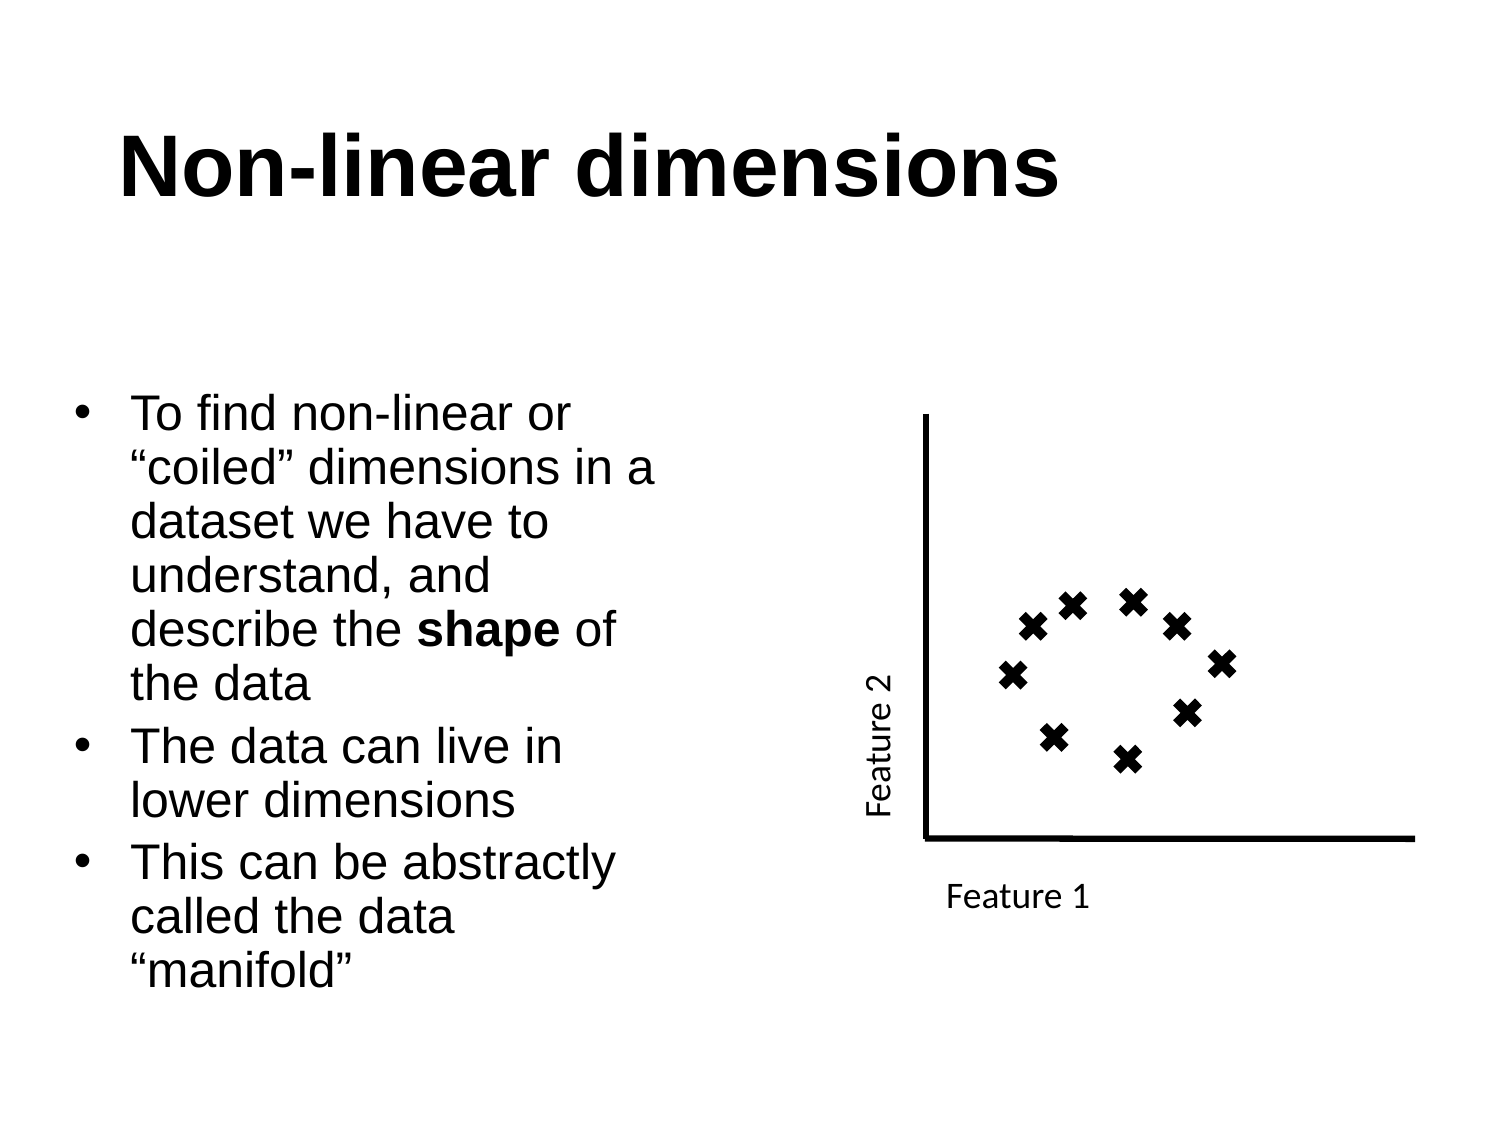

# Non-linear dimensions
To find non-linear or “coiled” dimensions in a dataset we have to understand, and describe the shape of the data
The data can live in lower dimensions
This can be abstractly called the data “manifold”

Feature 2

Feature 1